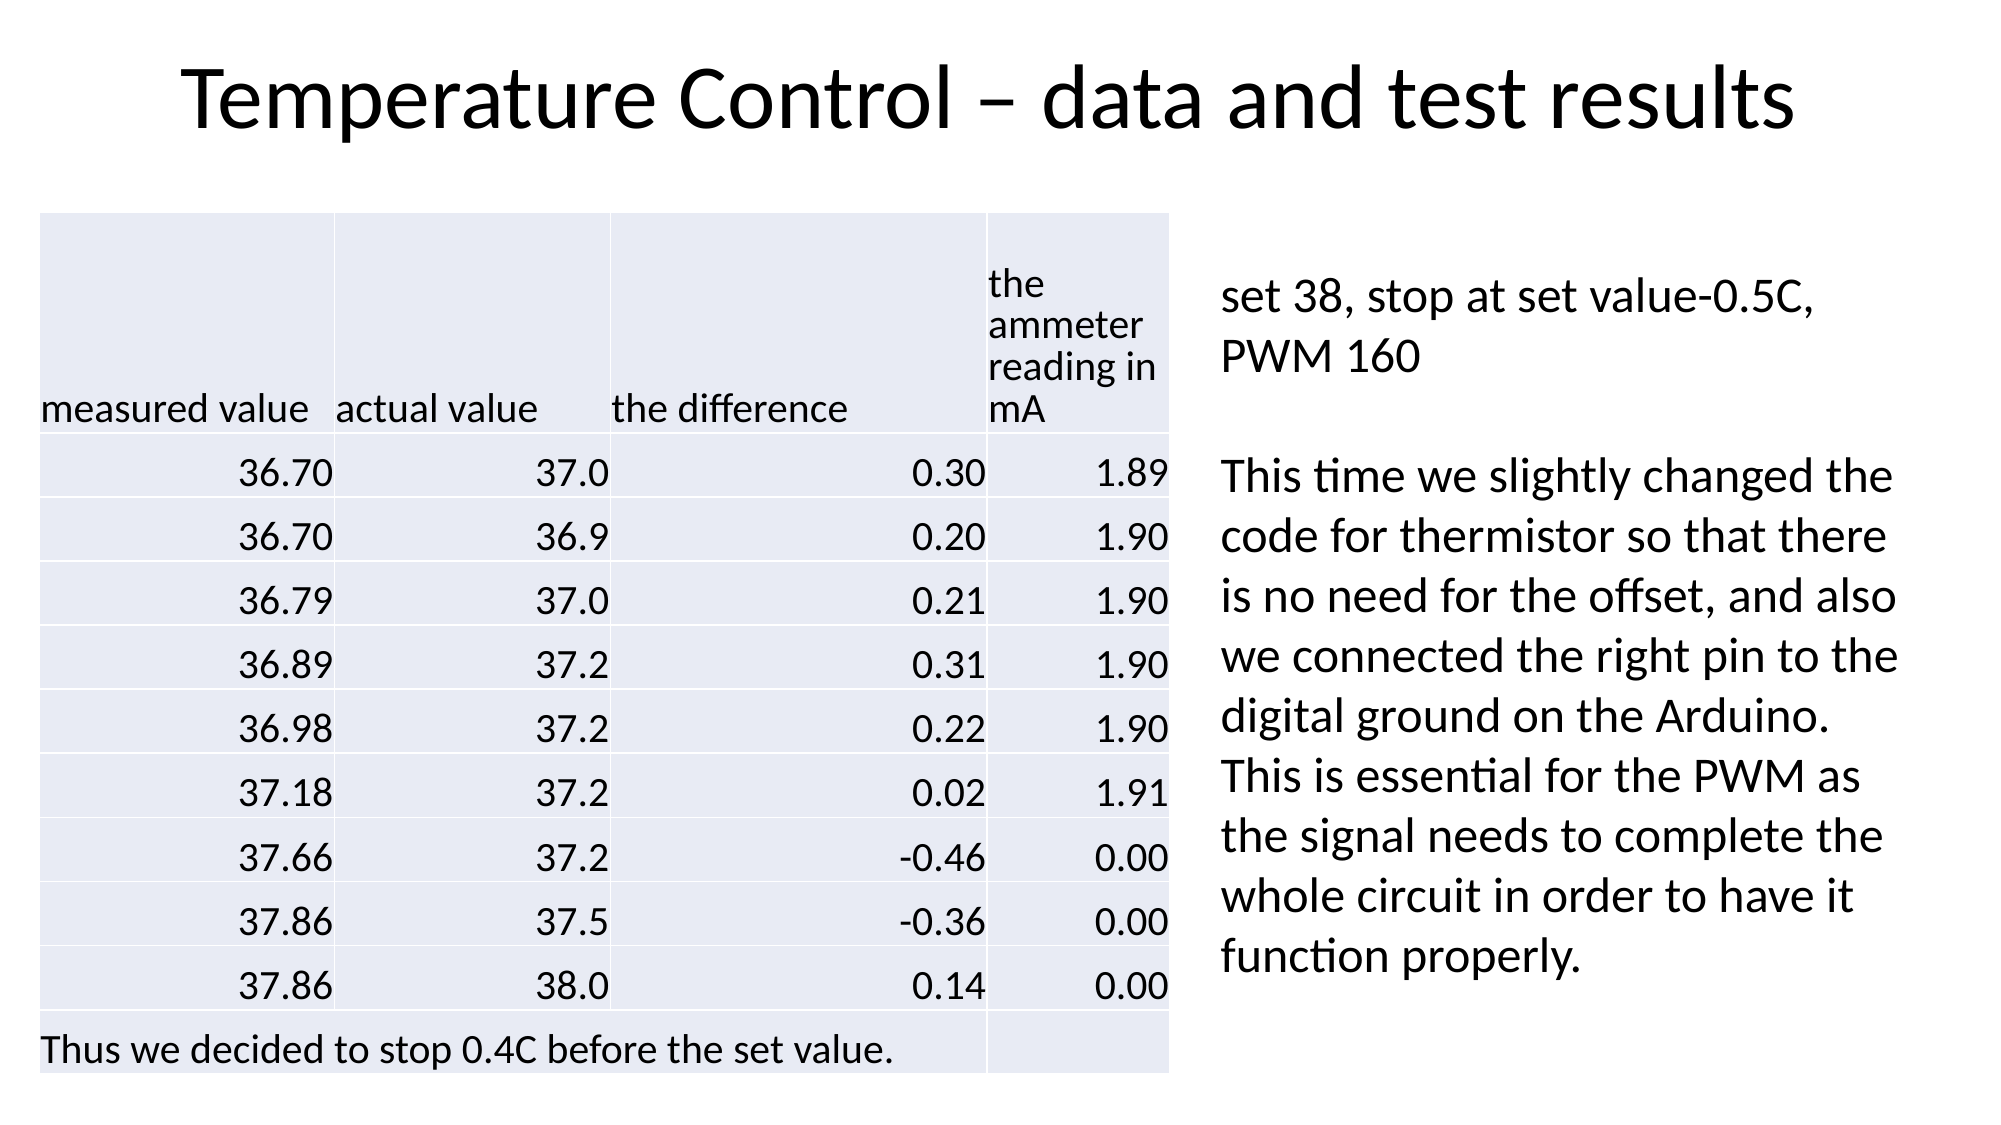

# Temperature Control – data and test results
| measured value | actual value | the difference | the ammeter reading in mA |
| --- | --- | --- | --- |
| 36.70 | 37.0 | 0.30 | 1.89 |
| 36.70 | 36.9 | 0.20 | 1.90 |
| 36.79 | 37.0 | 0.21 | 1.90 |
| 36.89 | 37.2 | 0.31 | 1.90 |
| 36.98 | 37.2 | 0.22 | 1.90 |
| 37.18 | 37.2 | 0.02 | 1.91 |
| 37.66 | 37.2 | -0.46 | 0.00 |
| 37.86 | 37.5 | -0.36 | 0.00 |
| 37.86 | 38.0 | 0.14 | 0.00 |
| Thus we decided to stop 0.4C before the set value. |  |  |  |
set 38, stop at set value-0.5C, PWM 160

This time we slightly changed the code for thermistor so that there is no need for the offset, and also we connected the right pin to the digital ground on the Arduino. This is essential for the PWM as the signal needs to complete the whole circuit in order to have it function properly.